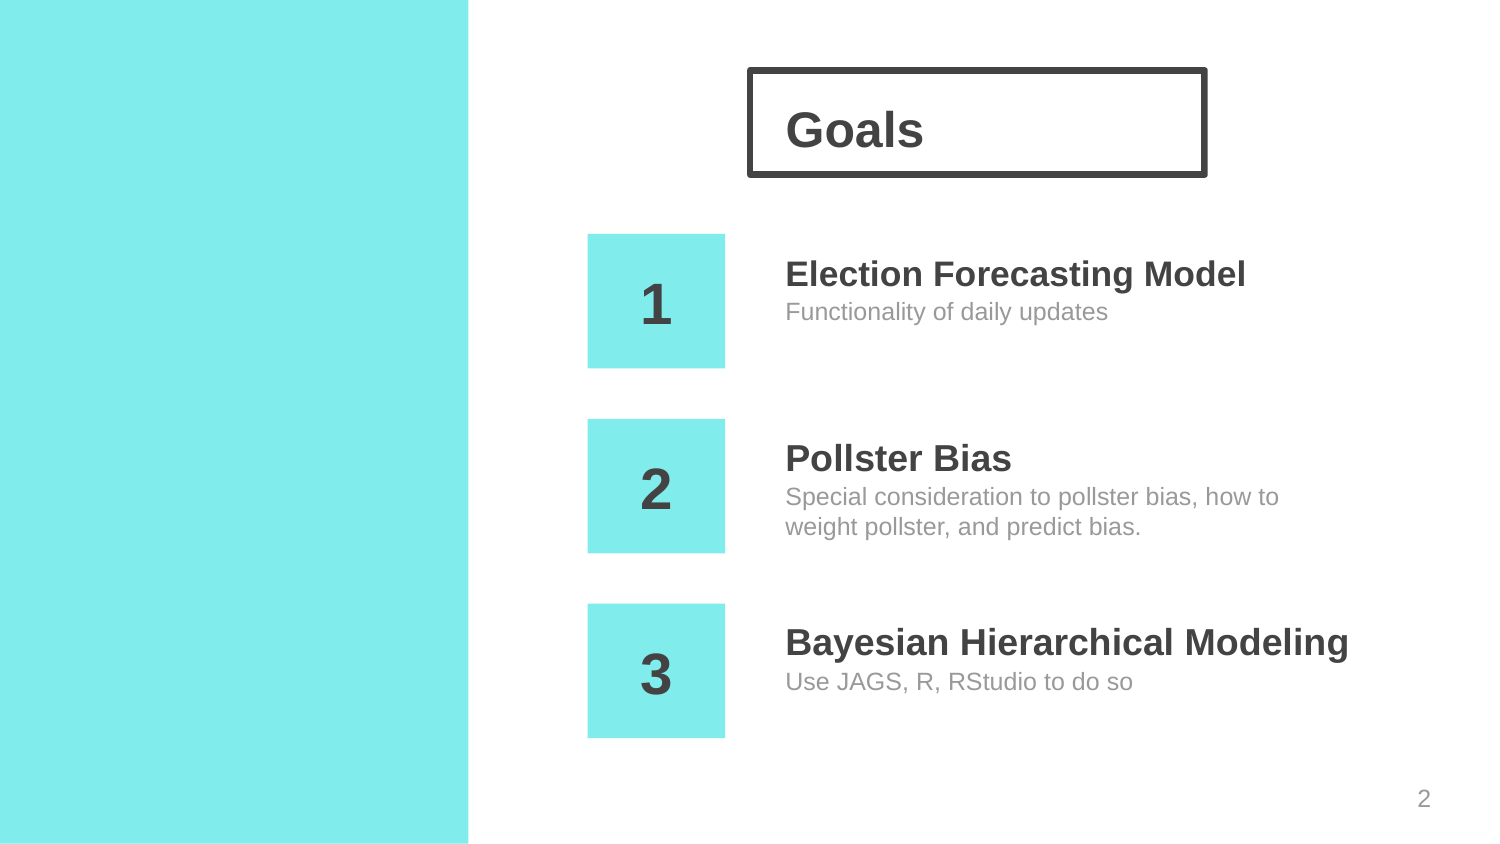

# Goals
Election Forecasting Model
1
Functionality of daily updates
Pollster Bias
2
Special consideration to pollster bias, how to weight pollster, and predict bias.
Bayesian Hierarchical Modeling
3
Use JAGS, R, RStudio to do so
2